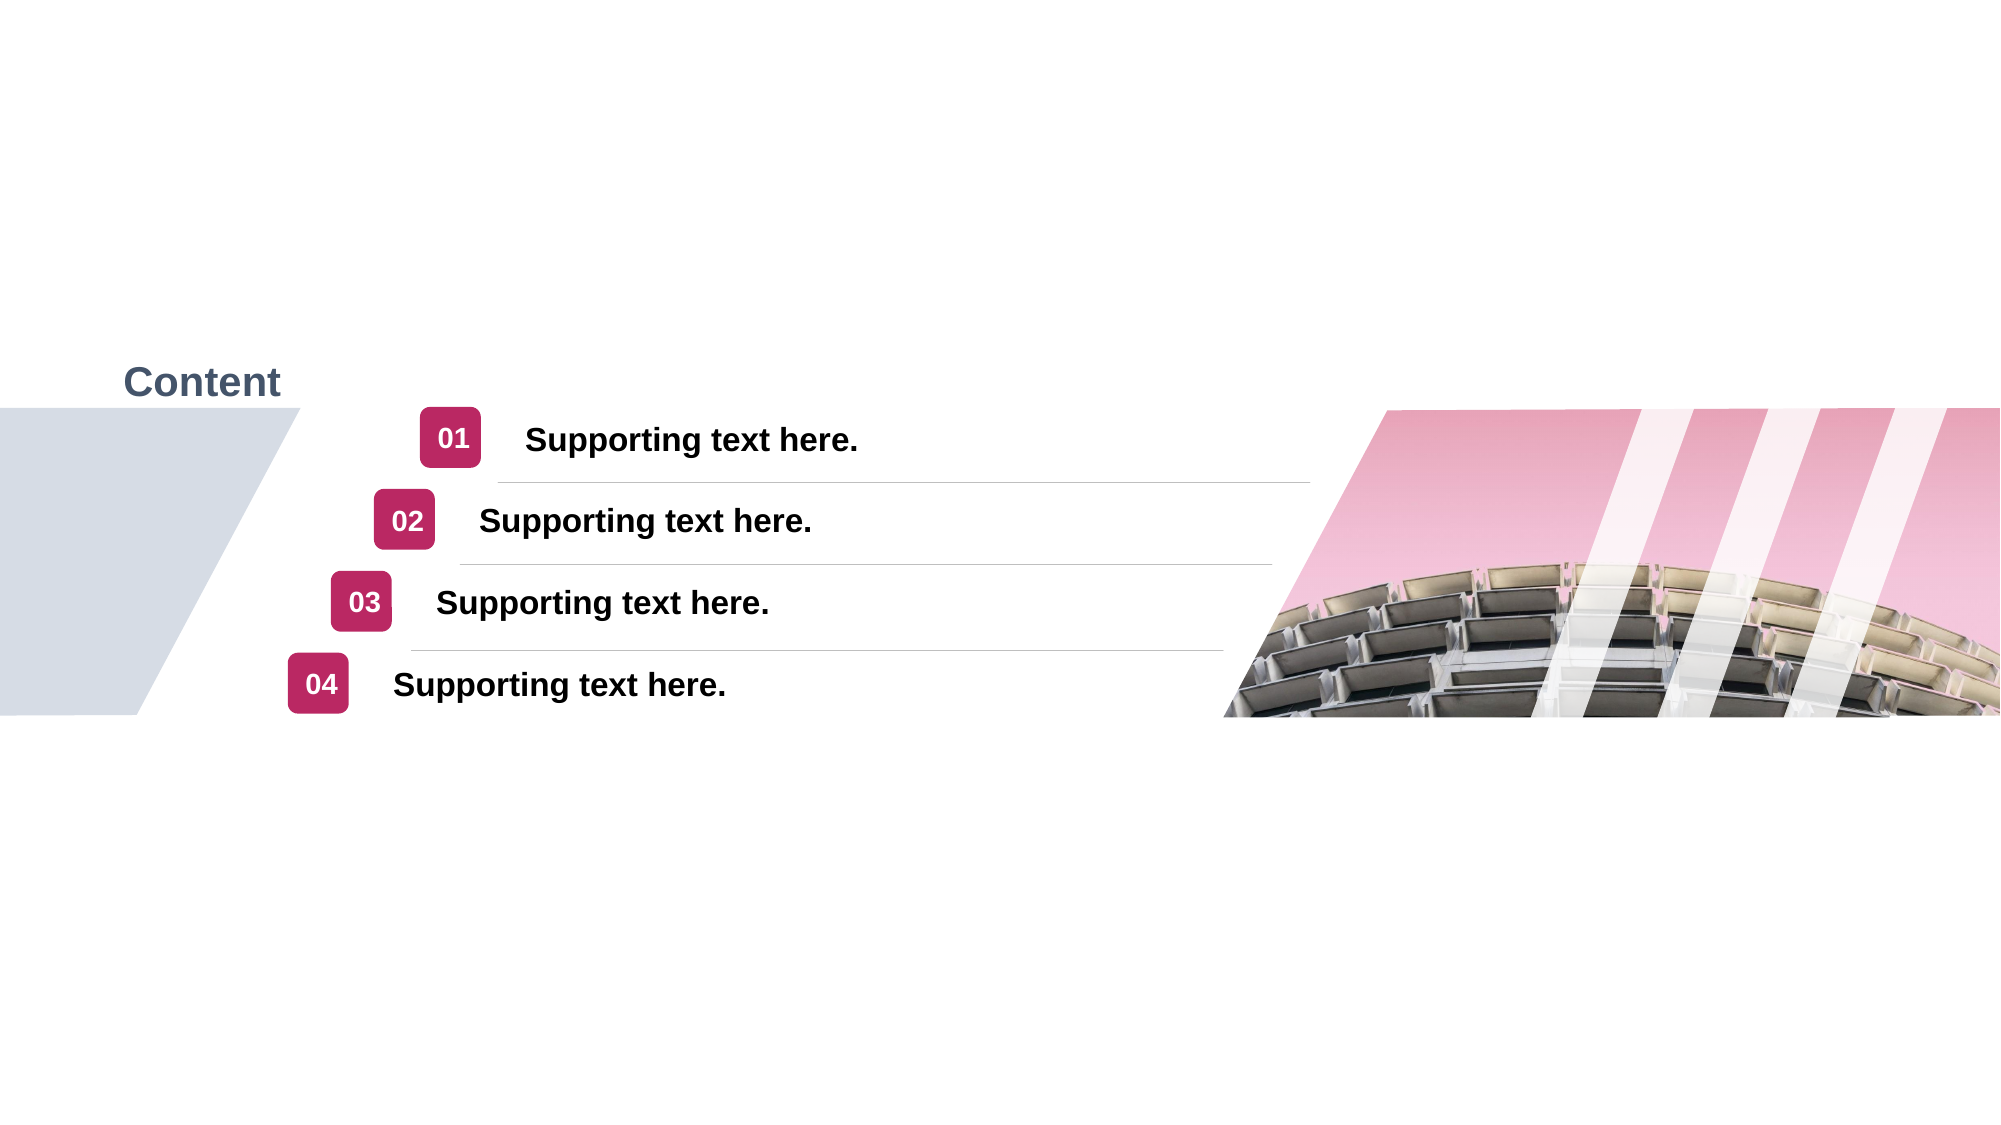

Content
Supporting text here.

01

Supporting text here.
02
Supporting text here.
03
Supporting text here.
04